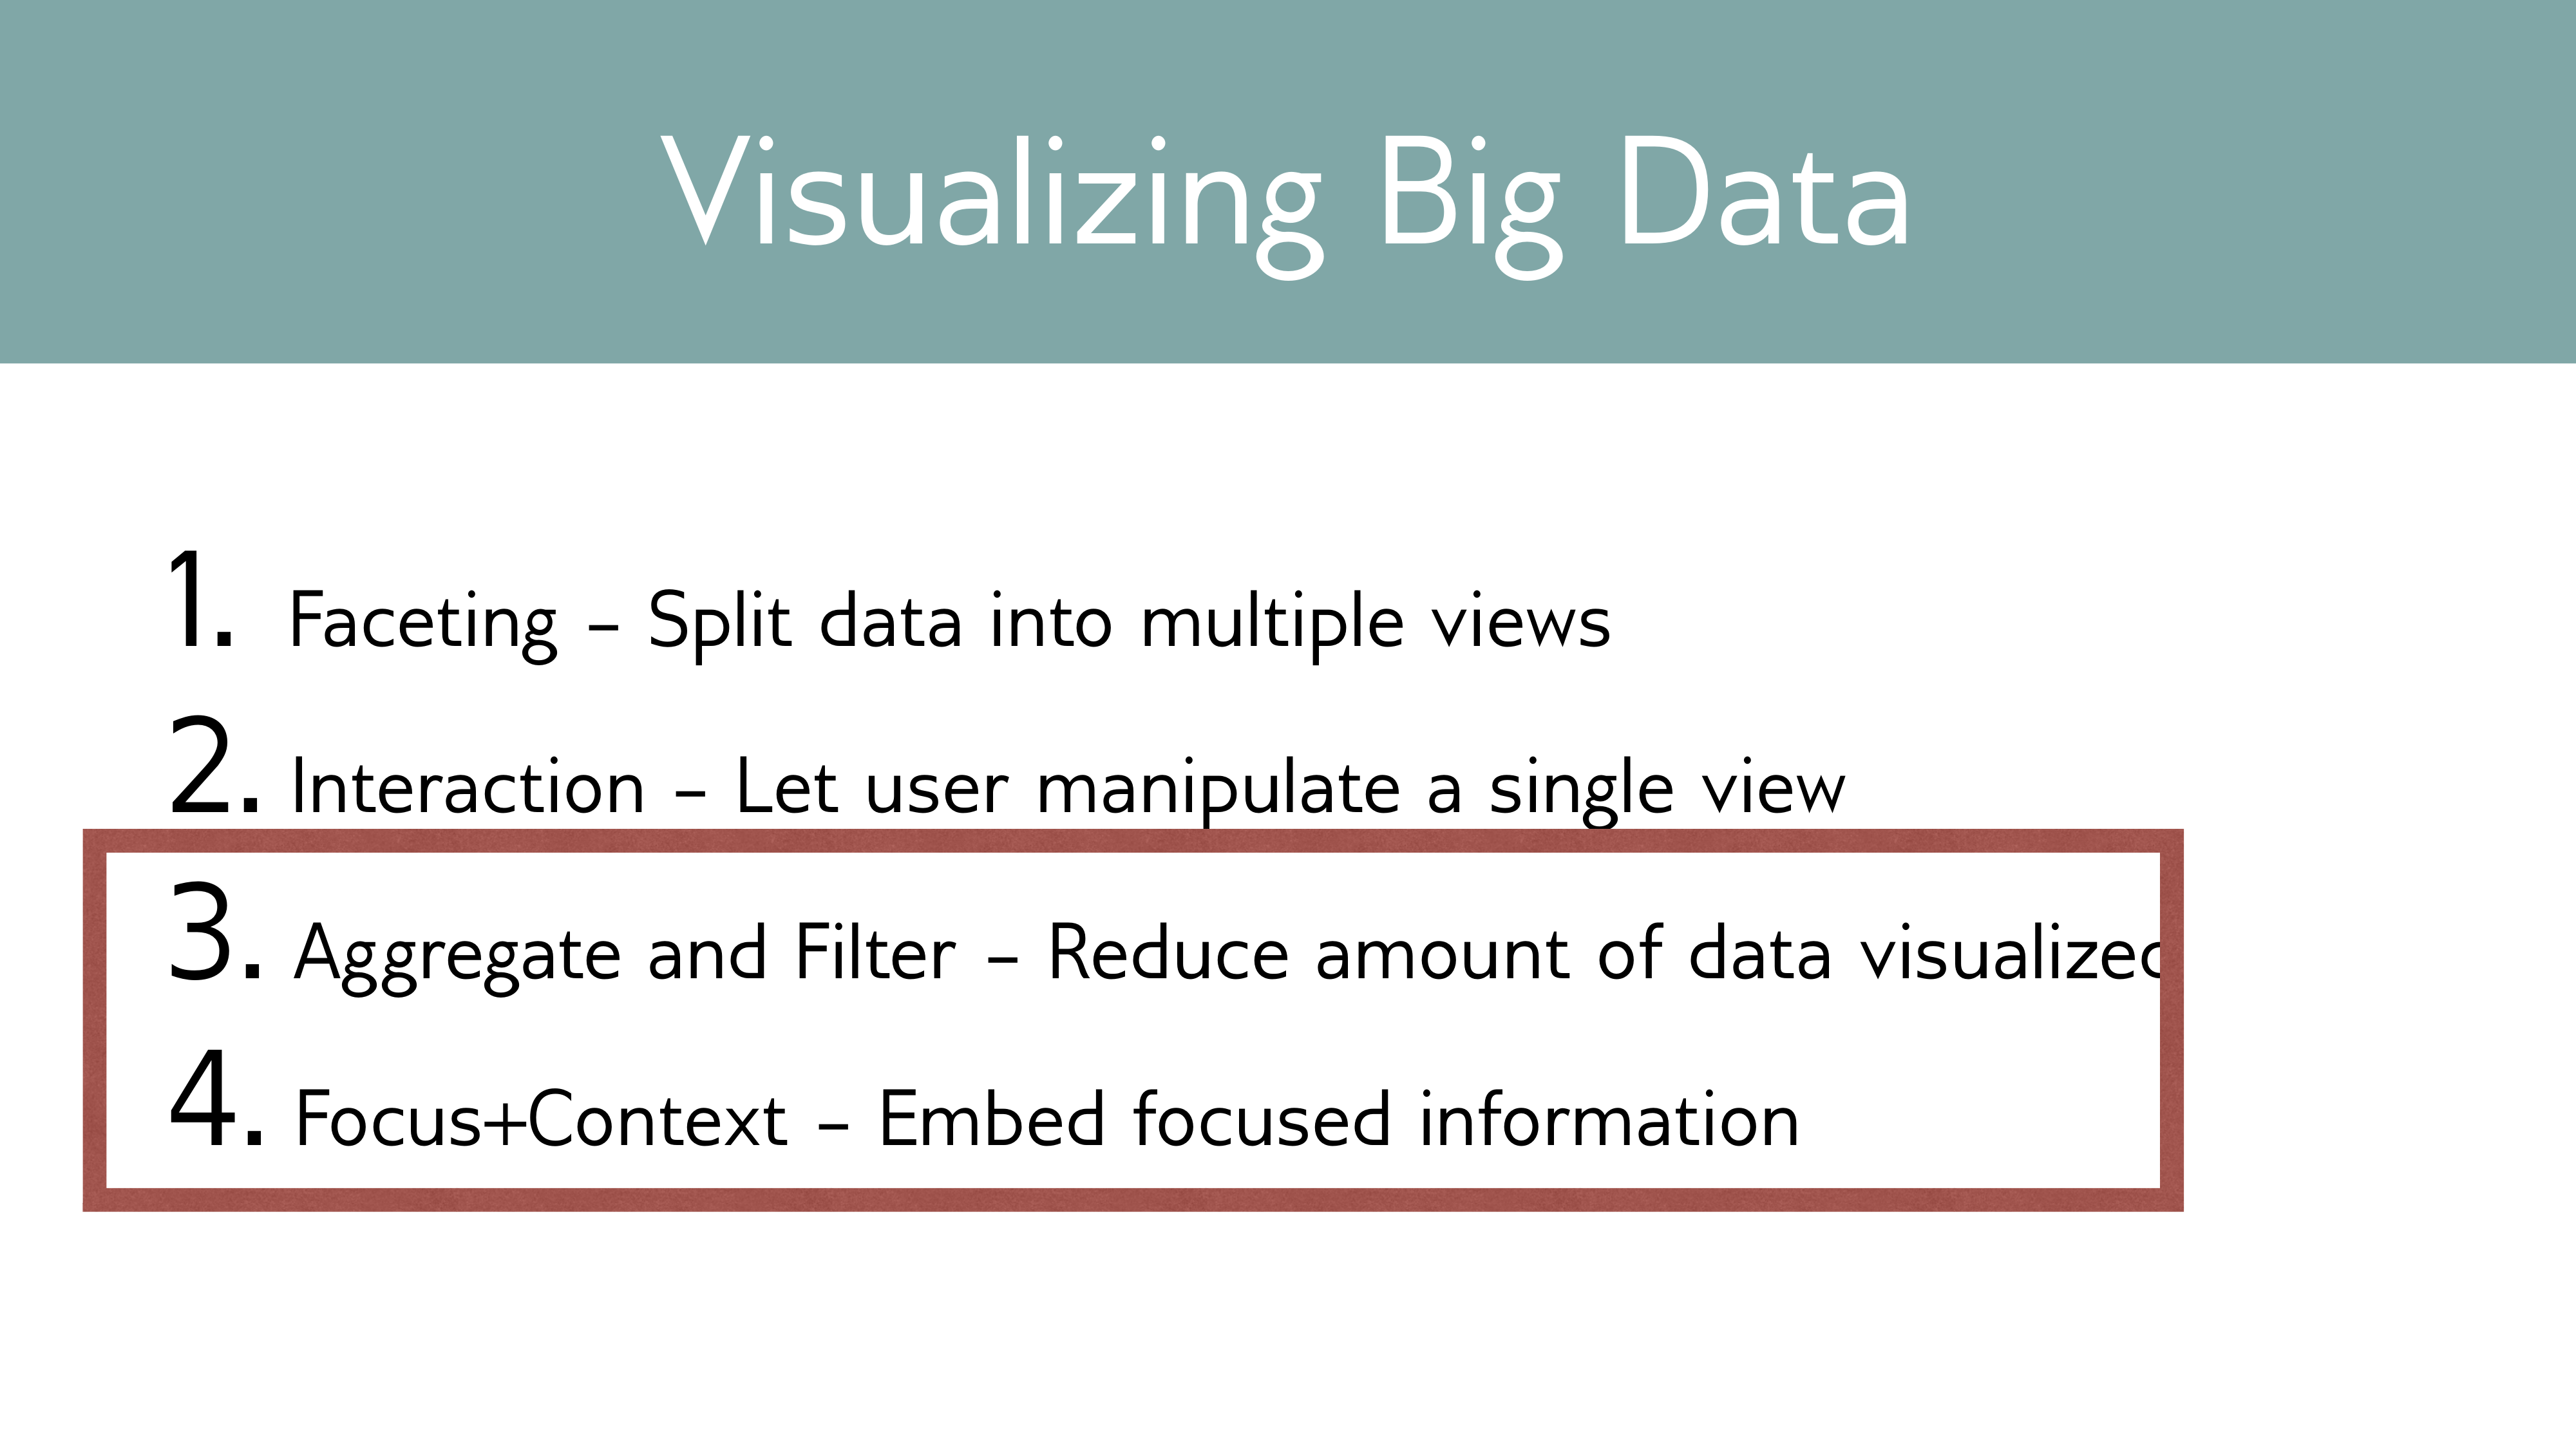

Visualizing Big Data
Faceting – Split data into multiple views
 Interaction – Let user manipulate a single view
 Aggregate and Filter – Reduce amount of data visualized
 Focus+Context – Embed focused information